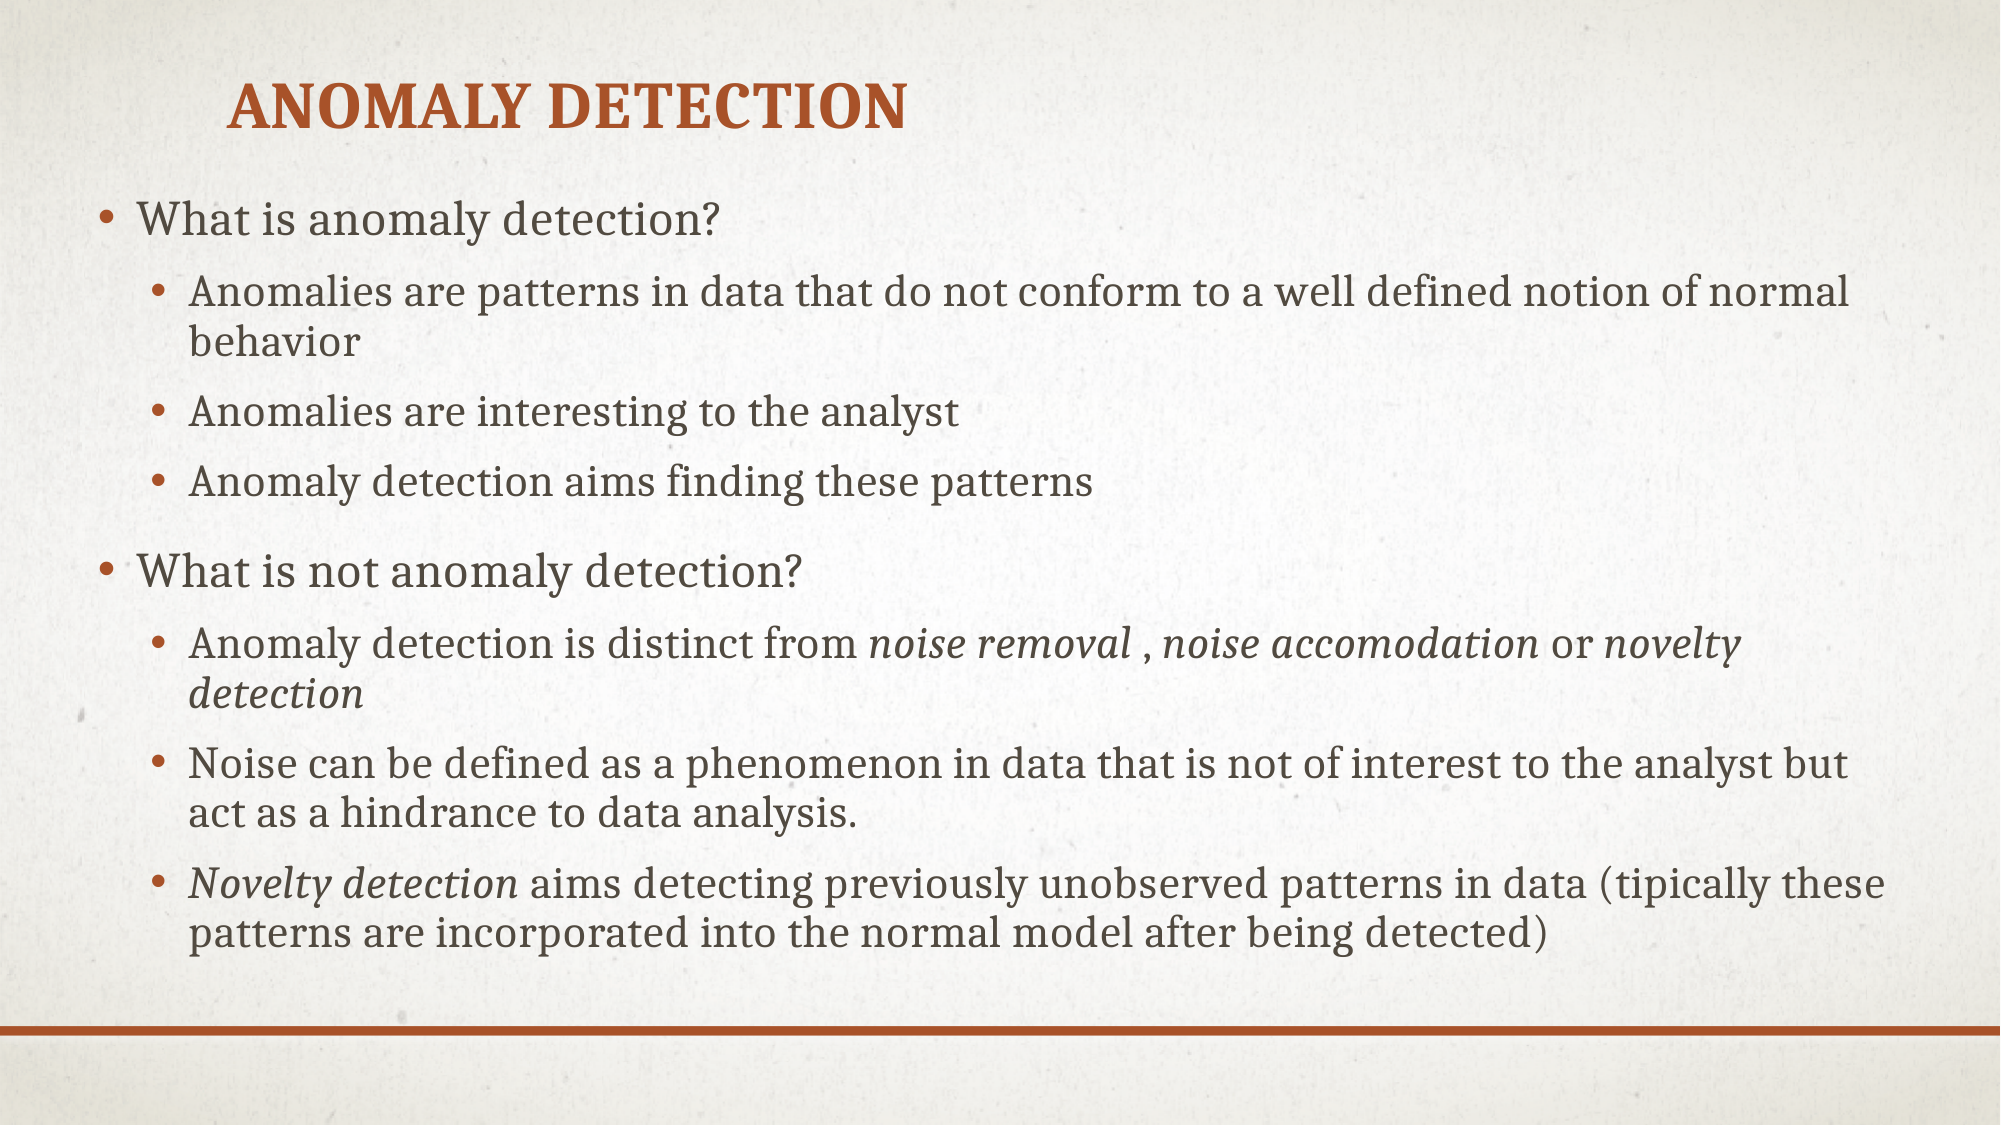

# Anomaly detection
What is anomaly detection?
Anomalies are patterns in data that do not conform to a well defined notion of normal behavior
Anomalies are interesting to the analyst
Anomaly detection aims finding these patterns
What is not anomaly detection?
Anomaly detection is distinct from noise removal , noise accomodation or novelty detection
Noise can be defined as a phenomenon in data that is not of interest to the analyst but act as a hindrance to data analysis.
Novelty detection aims detecting previously unobserved patterns in data (tipically these patterns are incorporated into the normal model after being detected)

Wide variety of applications (fraud detection, intrusion detection, fault detection)